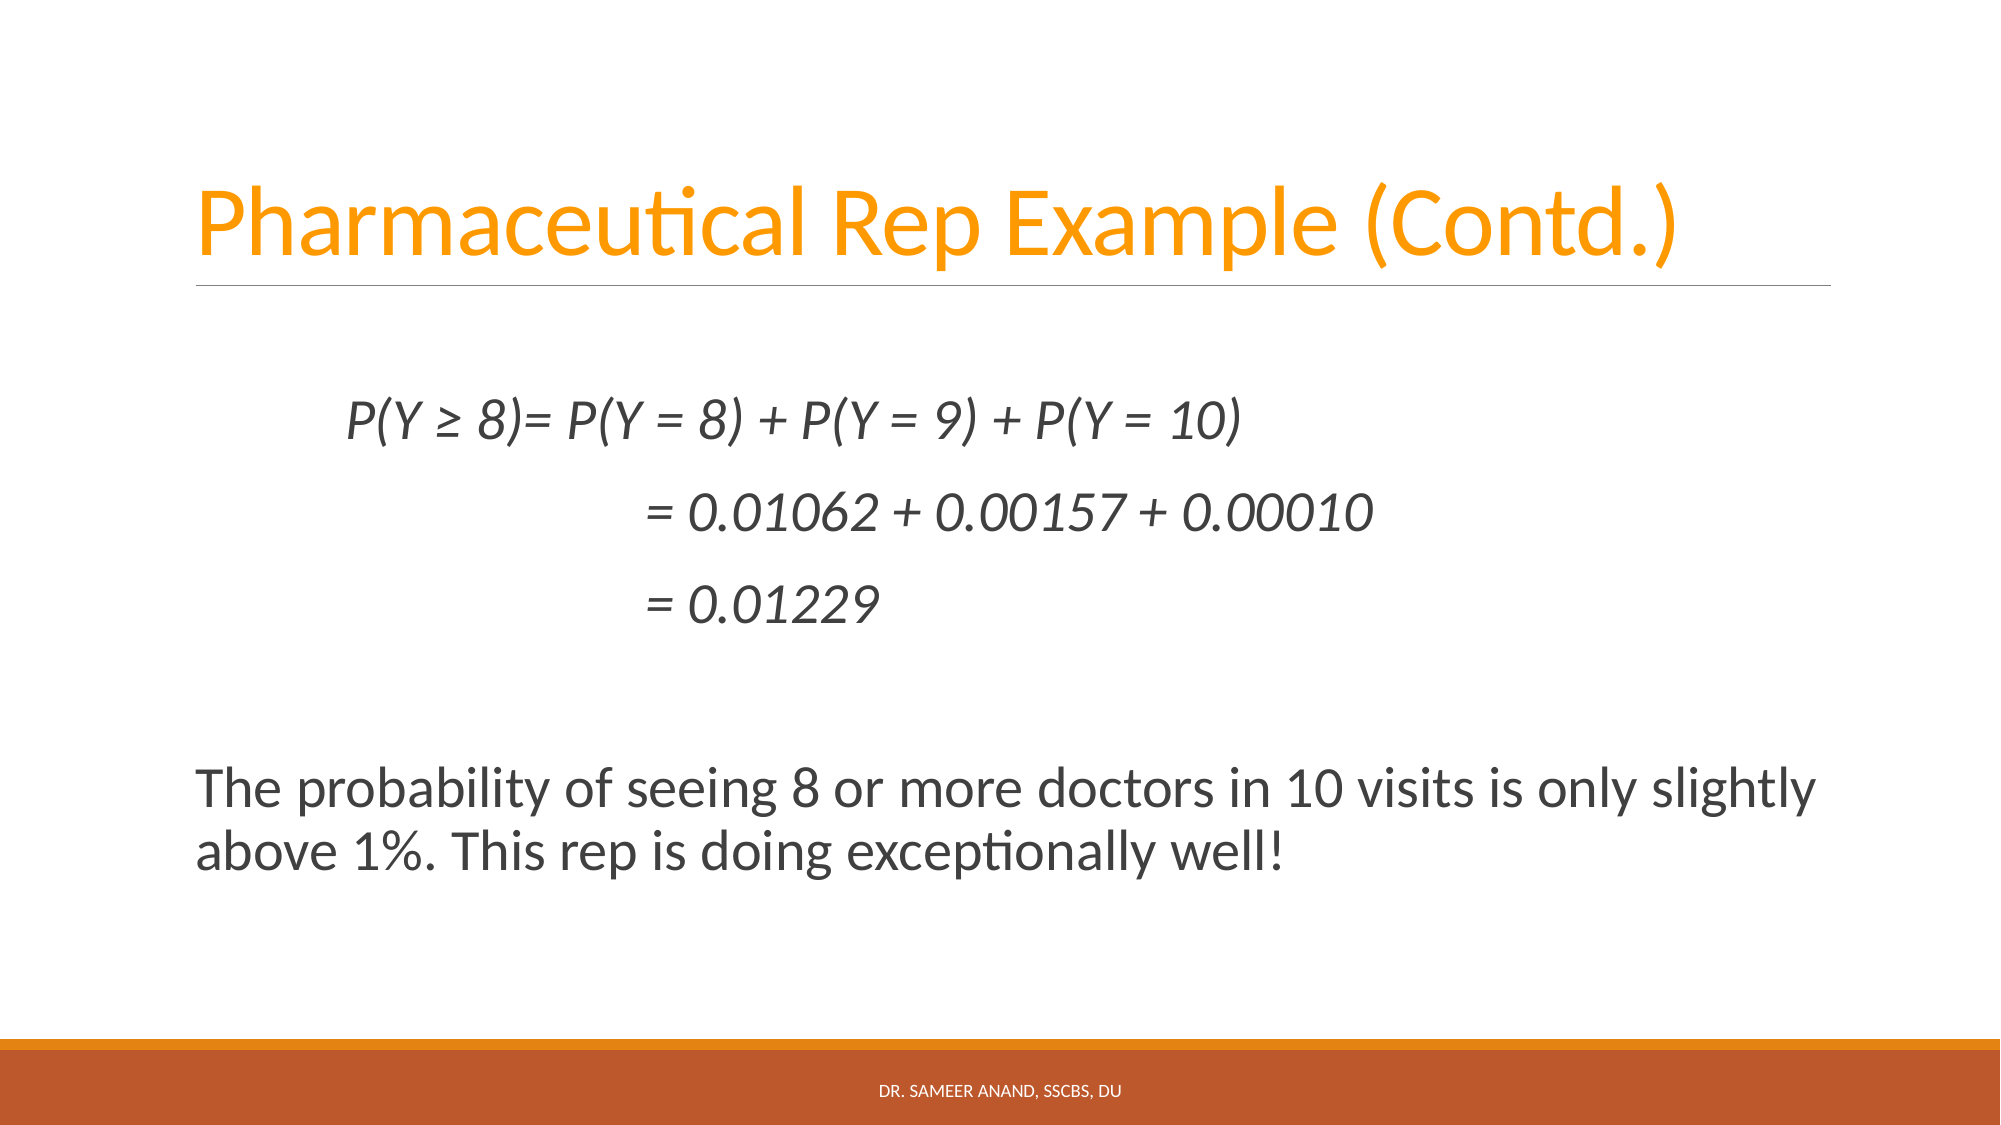

# Pharmaceutical Rep Example (Contd.)

	P(Y ≥ 8)= P(Y = 8) + P(Y = 9) + P(Y = 10)
			= 0.01062 + 0.00157 + 0.00010
			= 0.01229

The probability of seeing 8 or more doctors in 10 visits is only slightly above 1%. This rep is doing exceptionally well!

Dr. Sameer Anand, SSCBS, DU